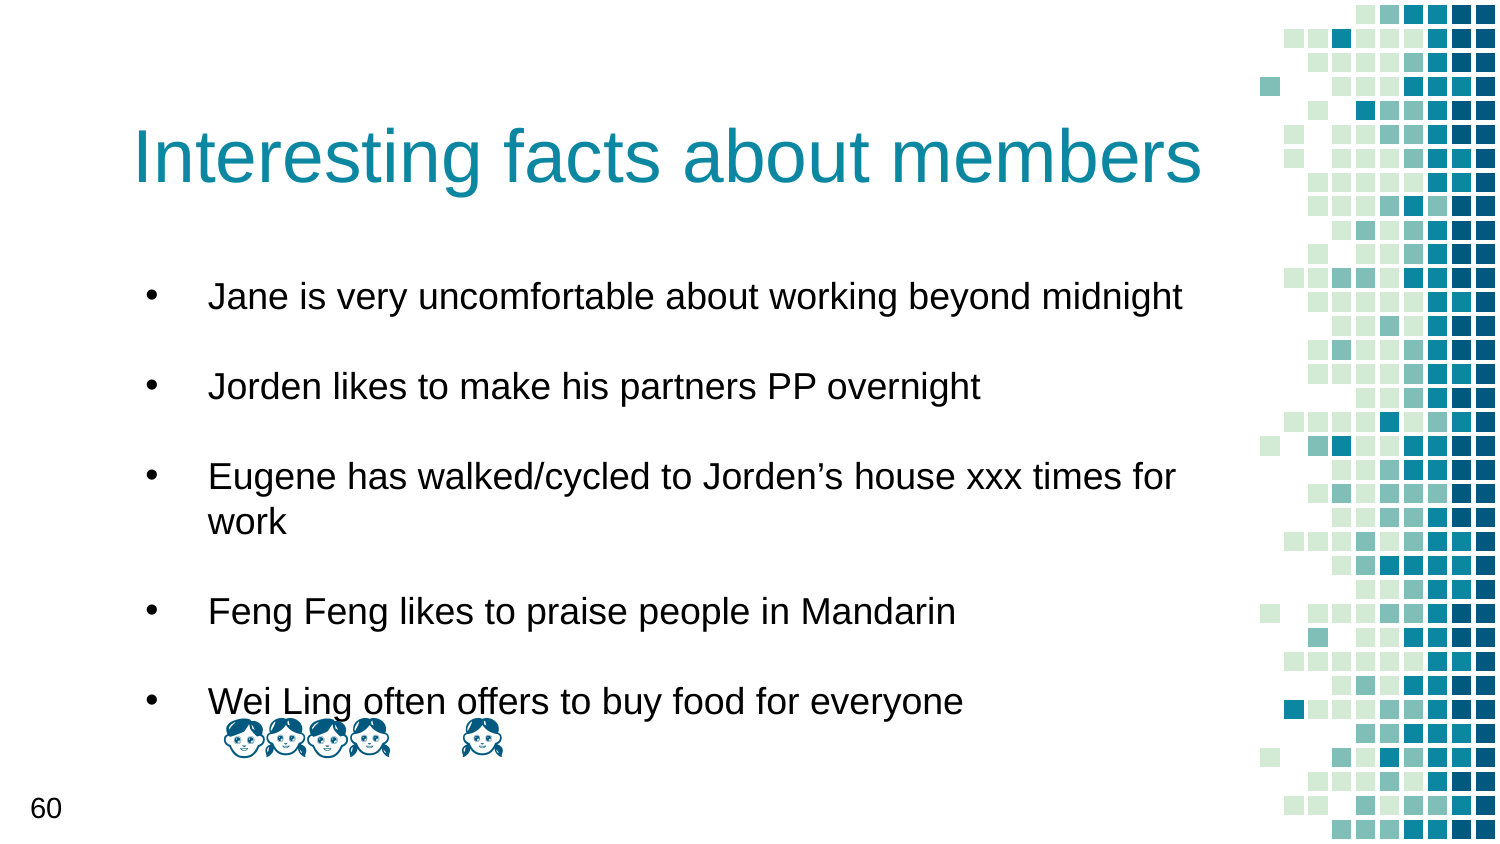

# Interesting facts about members
Jane is very uncomfortable about working beyond midnight
Jorden likes to make his partners PP overnight

Eugene has walked/cycled to Jorden’s house xxx times for work
Feng Feng likes to praise people in Mandarin

Wei Ling often offers to buy food for everyone
👦👧👦👧

👧
60